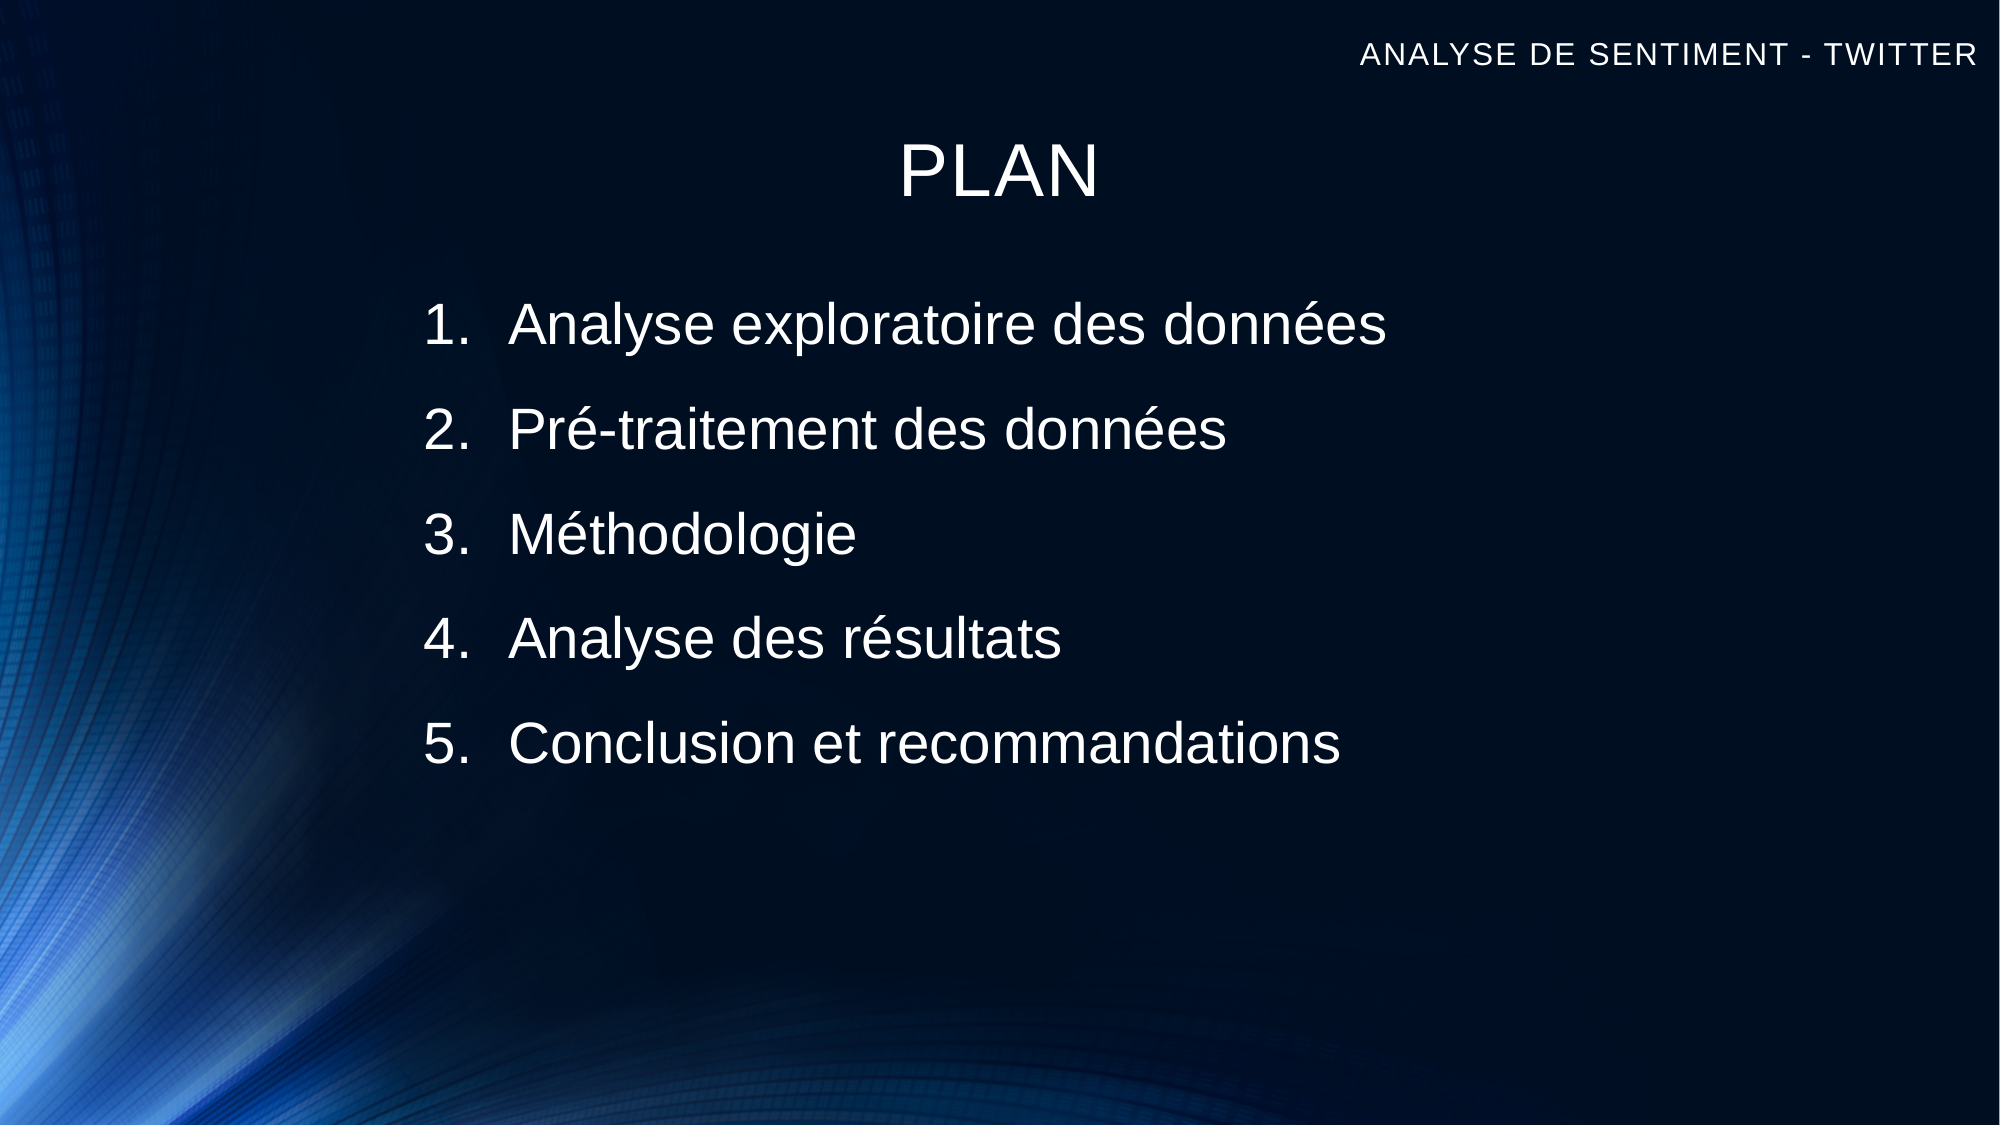

ANALYSE DE SENTIMENT - TWITTER
# PLAN
Analyse exploratoire des données
Pré-traitement des données
Méthodologie
Analyse des résultats
Conclusion et recommandations